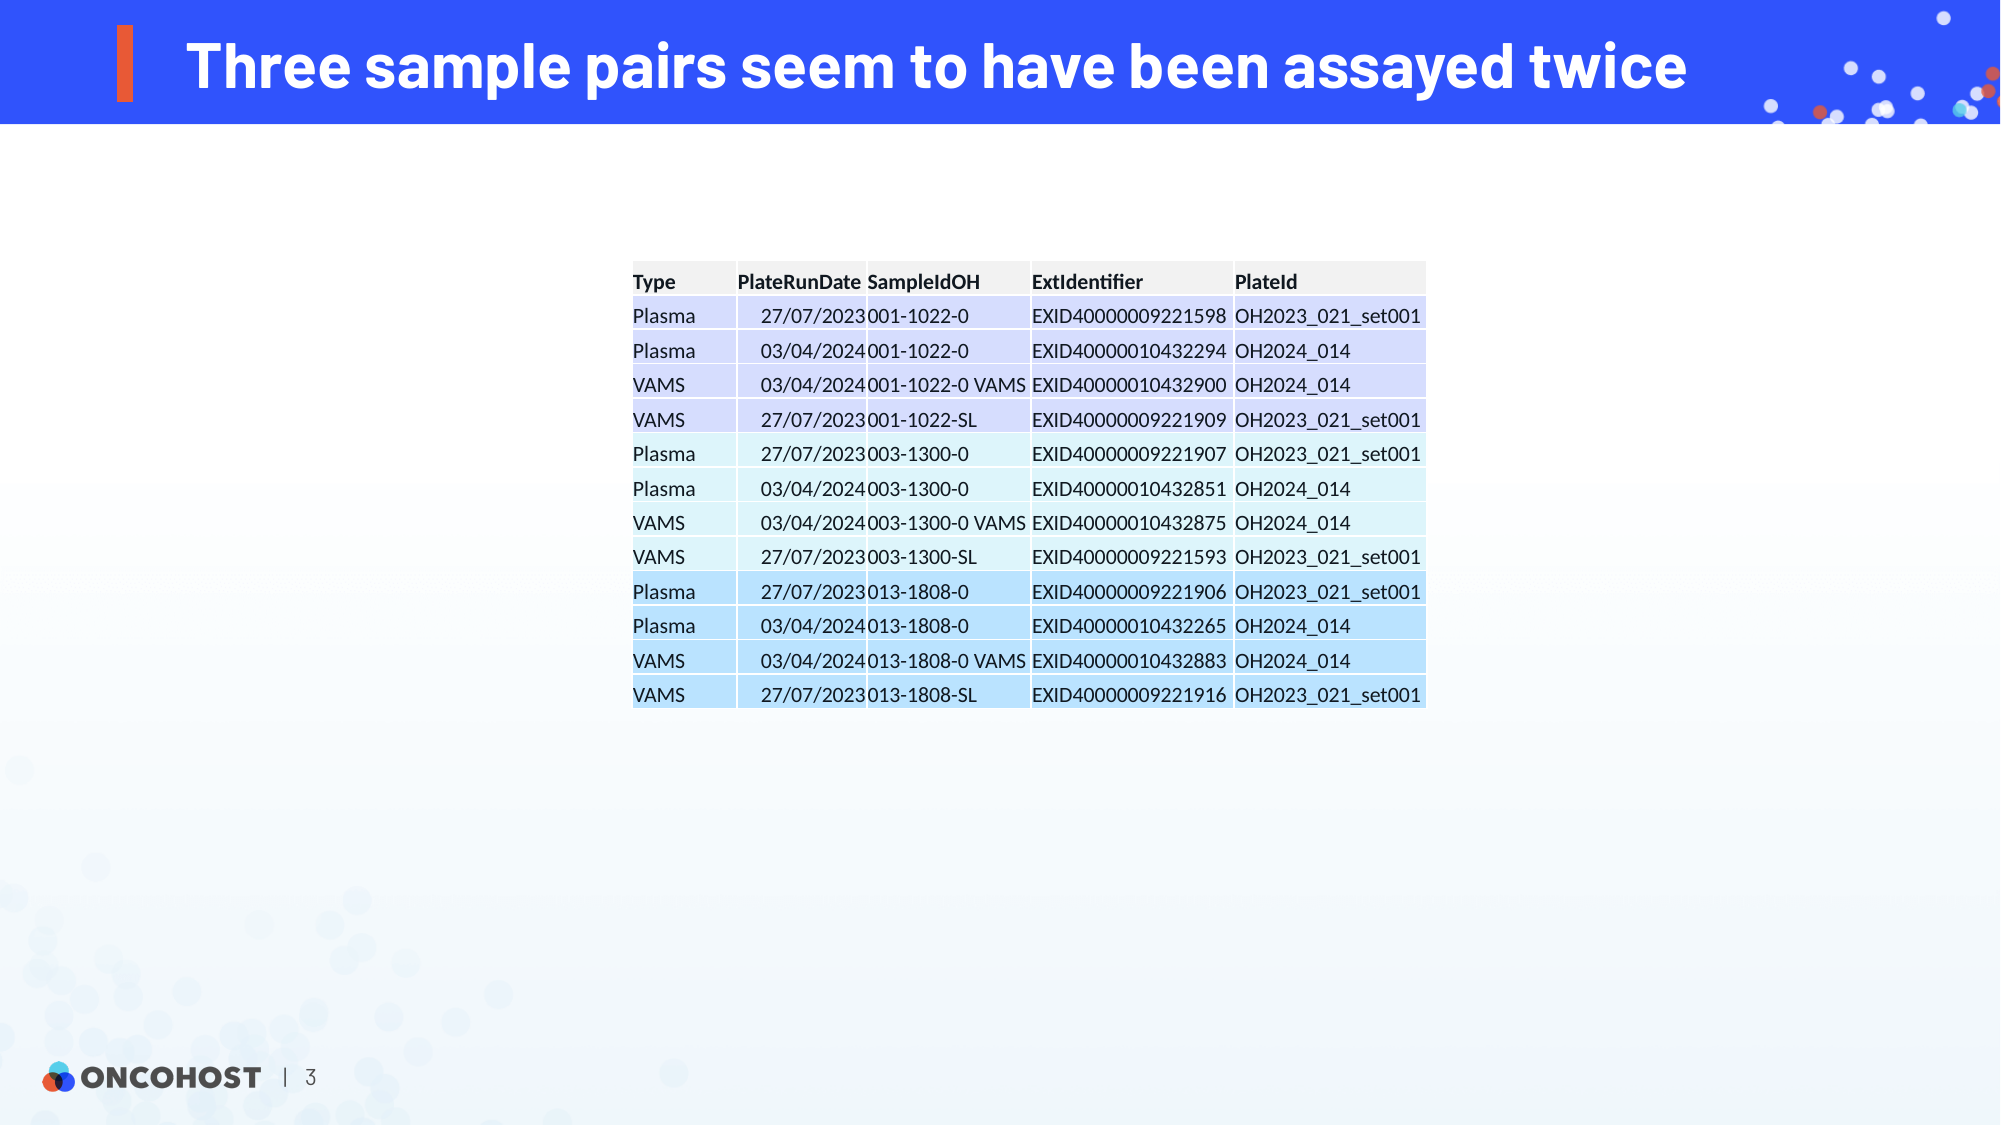

# Three sample pairs seem to have been assayed twice
| Type | PlateRunDate | SampleIdOH | ExtIdentifier | PlateId |
| --- | --- | --- | --- | --- |
| Plasma | 27/07/2023 | 001-1022-0 | EXID40000009221598 | OH2023\_021\_set001 |
| Plasma | 03/04/2024 | 001-1022-0 | EXID40000010432294 | OH2024\_014 |
| VAMS | 03/04/2024 | 001-1022-0 VAMS | EXID40000010432900 | OH2024\_014 |
| VAMS | 27/07/2023 | 001-1022-SL | EXID40000009221909 | OH2023\_021\_set001 |
| Plasma | 27/07/2023 | 003-1300-0 | EXID40000009221907 | OH2023\_021\_set001 |
| Plasma | 03/04/2024 | 003-1300-0 | EXID40000010432851 | OH2024\_014 |
| VAMS | 03/04/2024 | 003-1300-0 VAMS | EXID40000010432875 | OH2024\_014 |
| VAMS | 27/07/2023 | 003-1300-SL | EXID40000009221593 | OH2023\_021\_set001 |
| Plasma | 27/07/2023 | 013-1808-0 | EXID40000009221906 | OH2023\_021\_set001 |
| Plasma | 03/04/2024 | 013-1808-0 | EXID40000010432265 | OH2024\_014 |
| VAMS | 03/04/2024 | 013-1808-0 VAMS | EXID40000010432883 | OH2024\_014 |
| VAMS | 27/07/2023 | 013-1808-SL | EXID40000009221916 | OH2023\_021\_set001 |
|    3